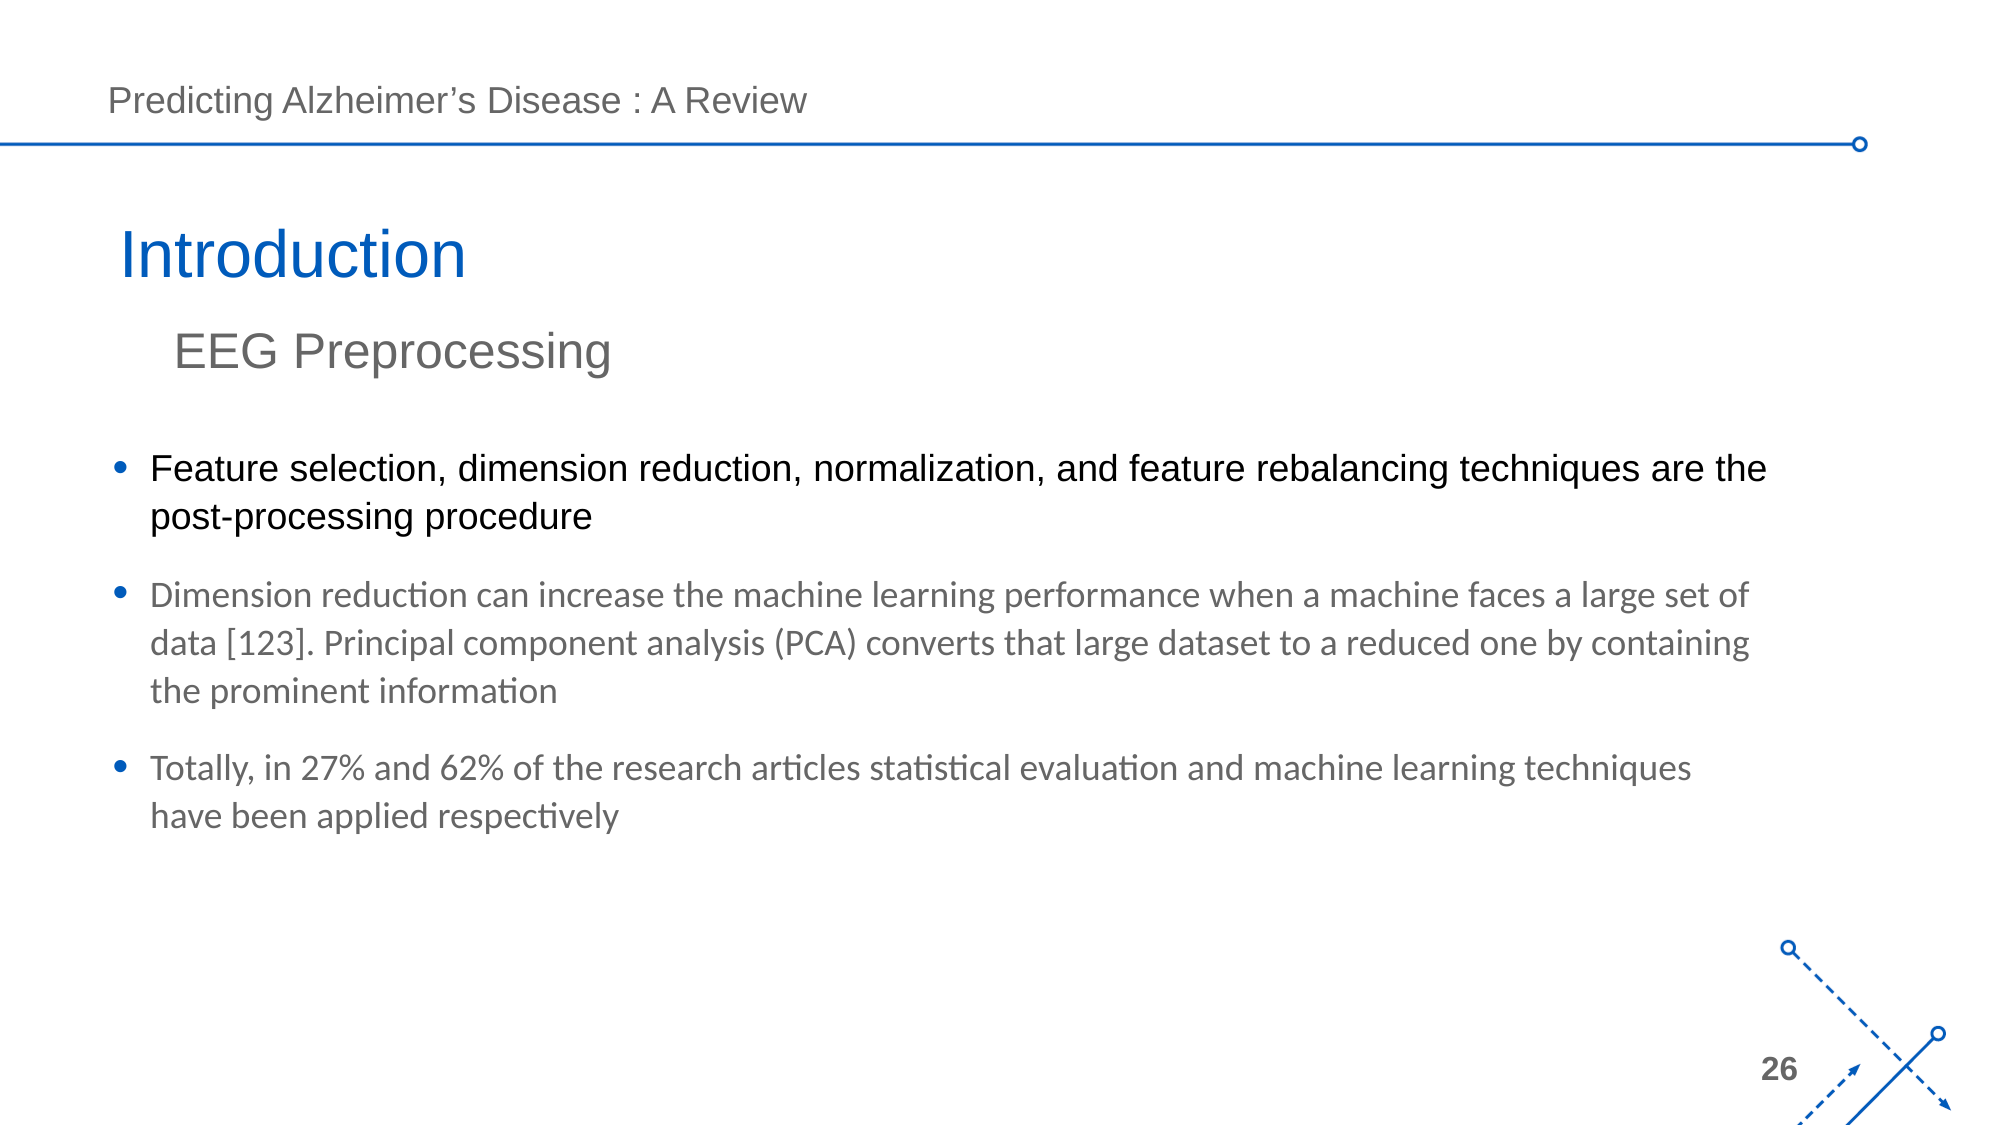

# Introduction
EEG Preprocessing
Feature selection, dimension reduction, normalization, and feature rebalancing techniques are the post-processing procedure
Dimension reduction can increase the machine learning performance when a machine faces a large set of data [123]. Principal component analysis (PCA) converts that large dataset to a reduced one by containing the prominent information
Totally, in 27% and 62% of the research articles statistical evaluation and machine learning techniques have been applied respectively